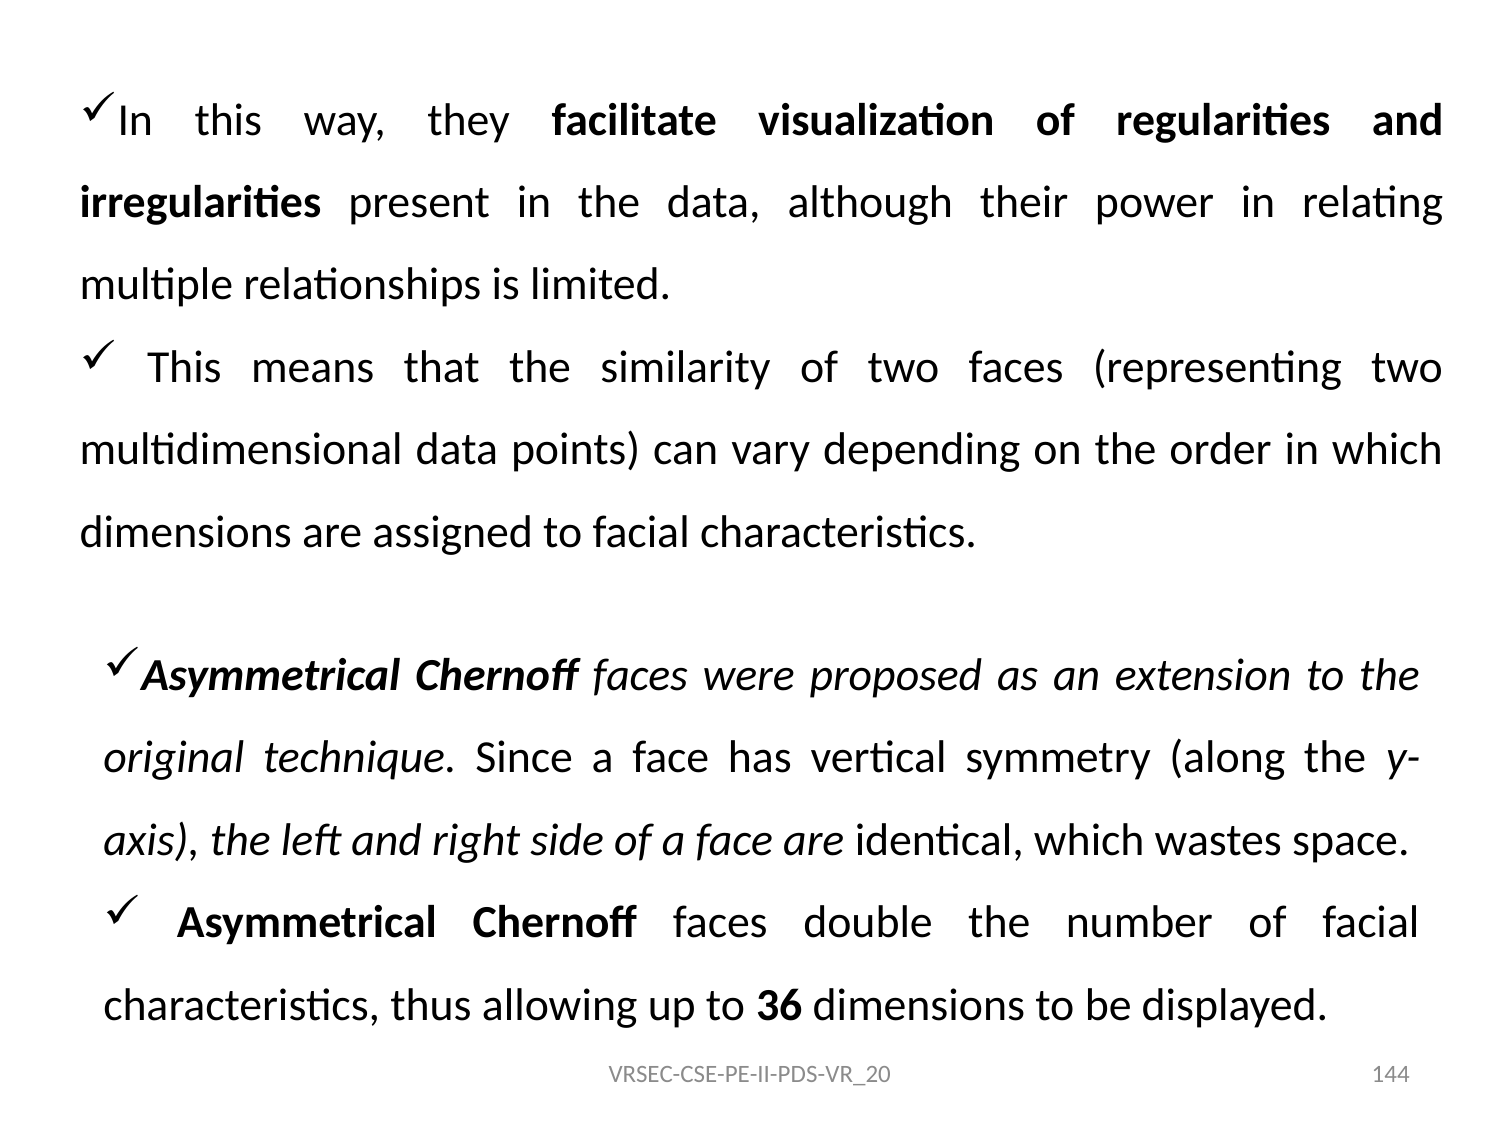

In this way, they facilitate visualization of regularities and irregularities present in the data, although their power in relating multiple relationships is limited.
 This means that the similarity of two faces (representing two multidimensional data points) can vary depending on the order in which dimensions are assigned to facial characteristics.
Asymmetrical Chernoff faces were proposed as an extension to the original technique. Since a face has vertical symmetry (along the y-axis), the left and right side of a face are identical, which wastes space.
 Asymmetrical Chernoff faces double the number of facial characteristics, thus allowing up to 36 dimensions to be displayed.
VRSEC-CSE-PE-II-PDS-VR_20
144